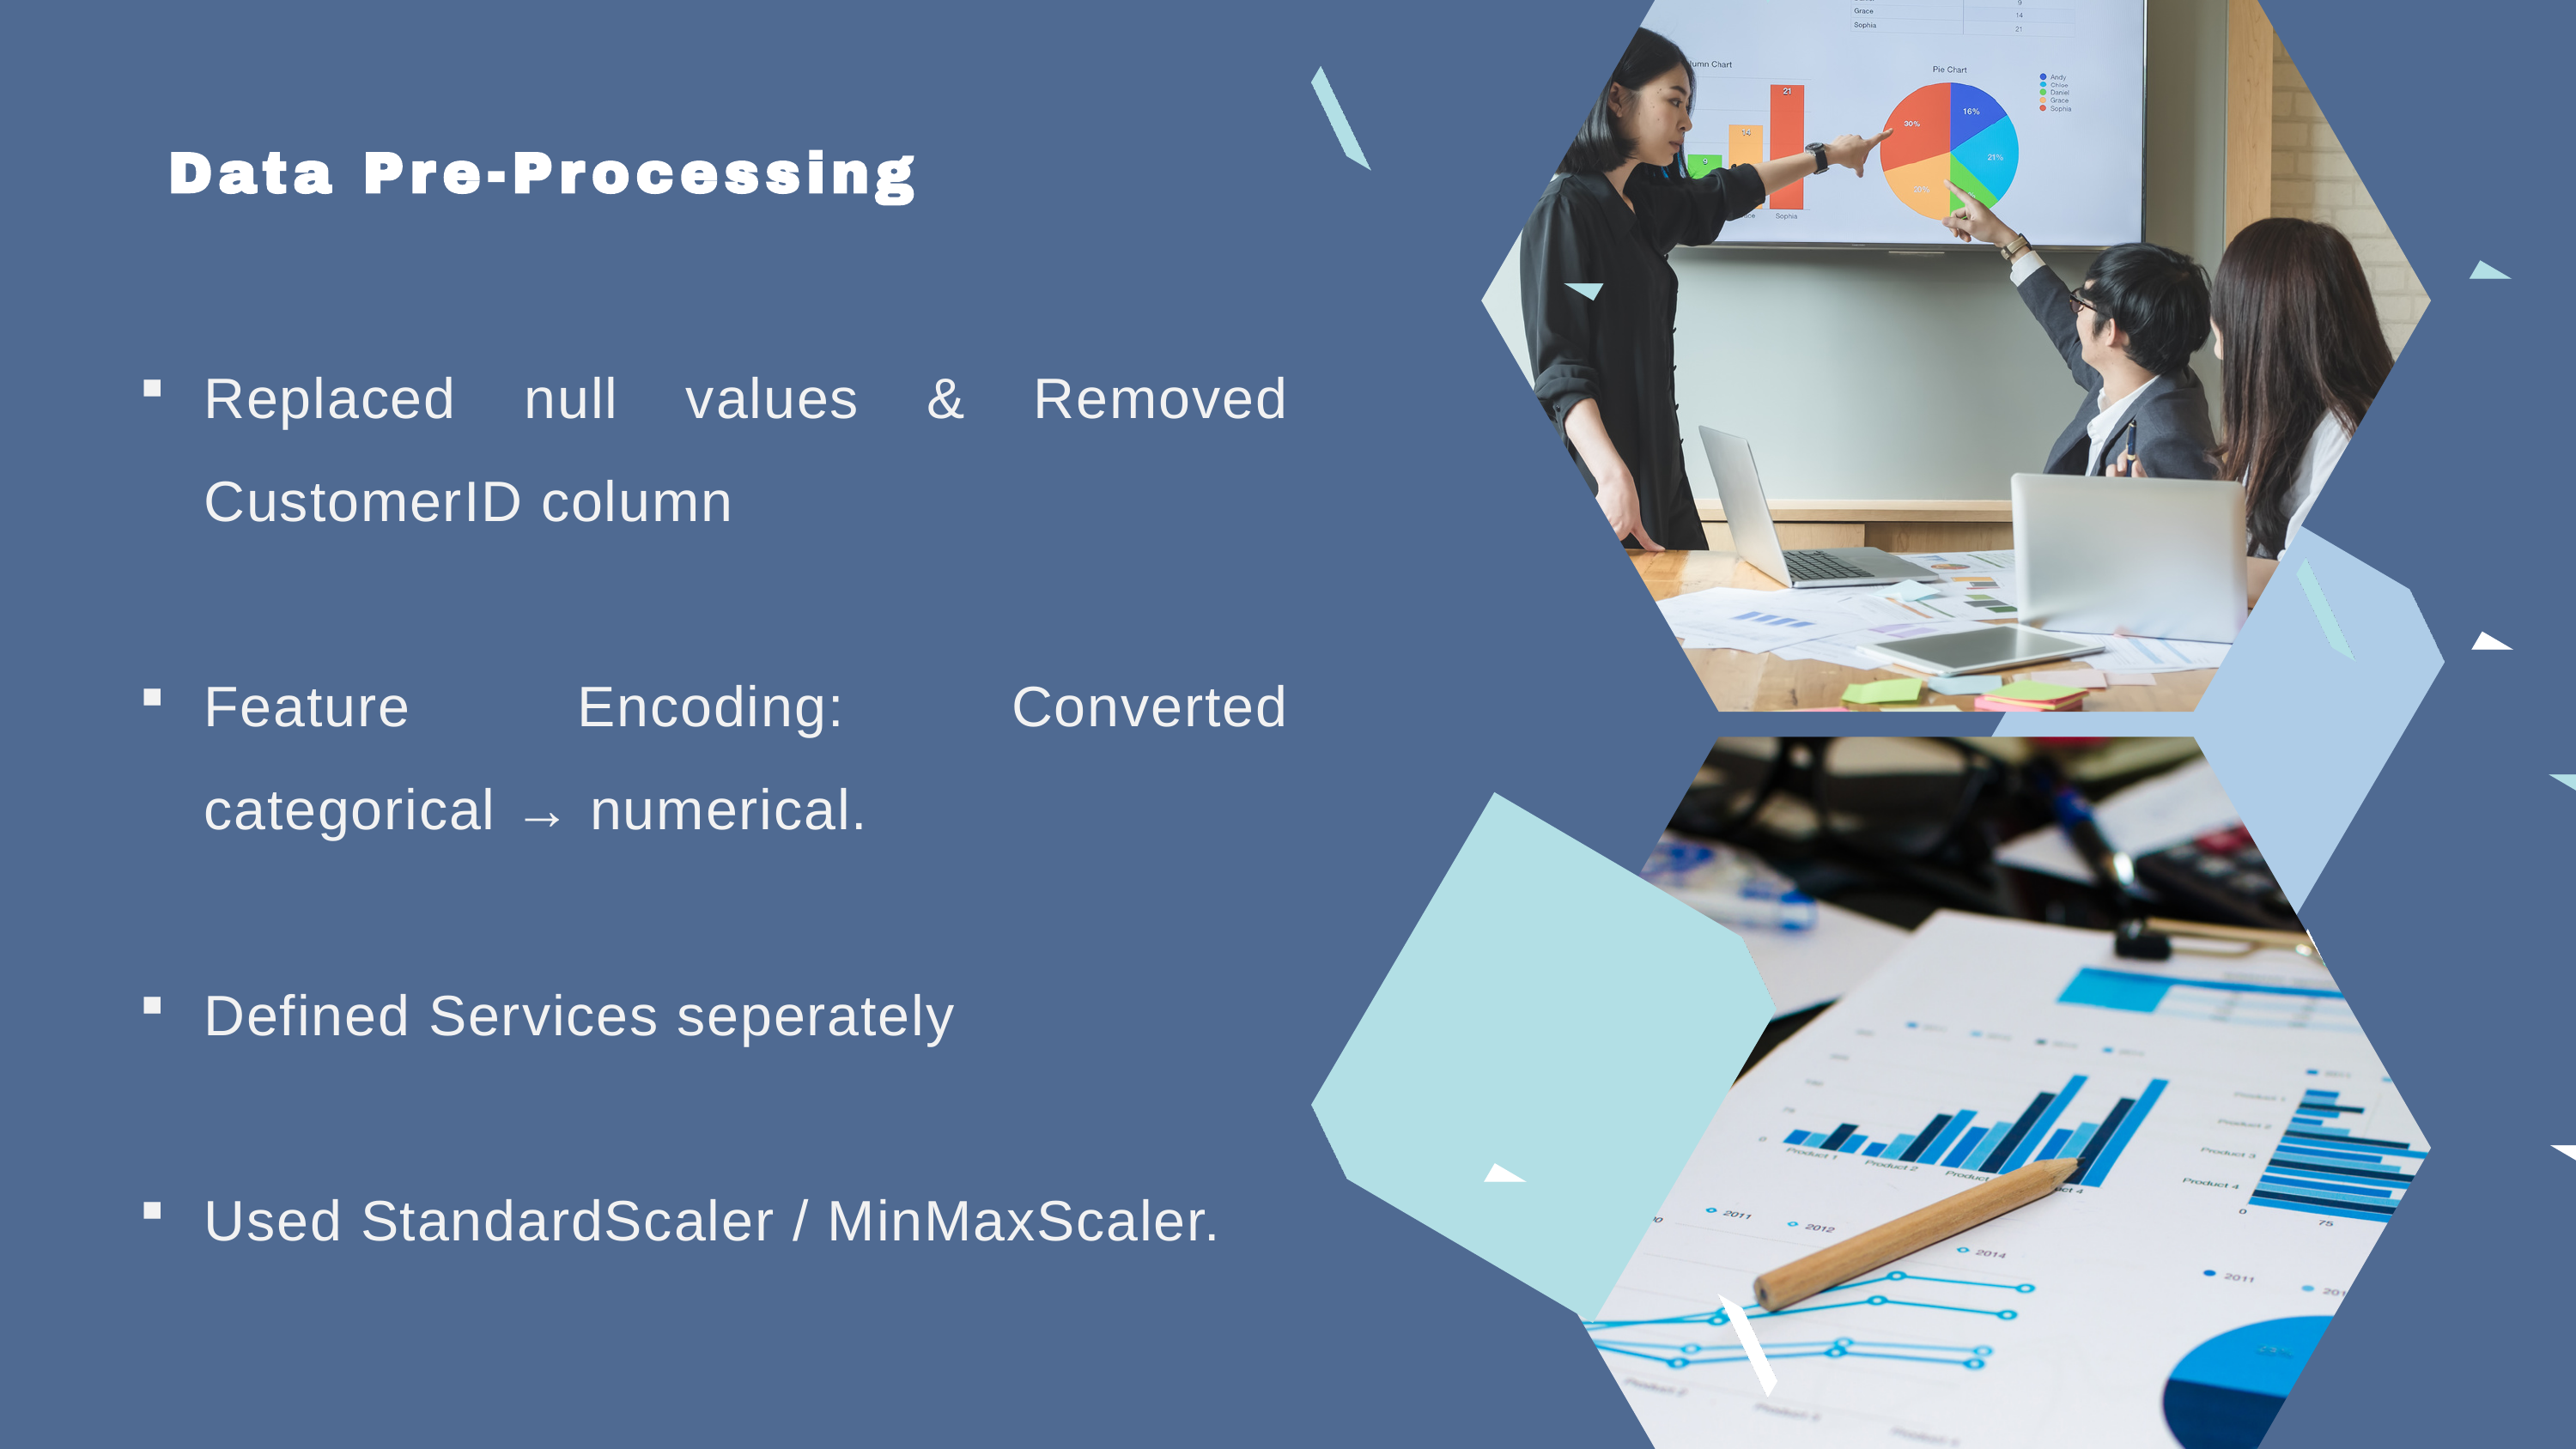

Data Pre-Processing
Replaced null values & Removed CustomerID column

Feature Encoding: Converted categorical → numerical.

Defined Services seperately

Used StandardScaler / MinMaxScaler.